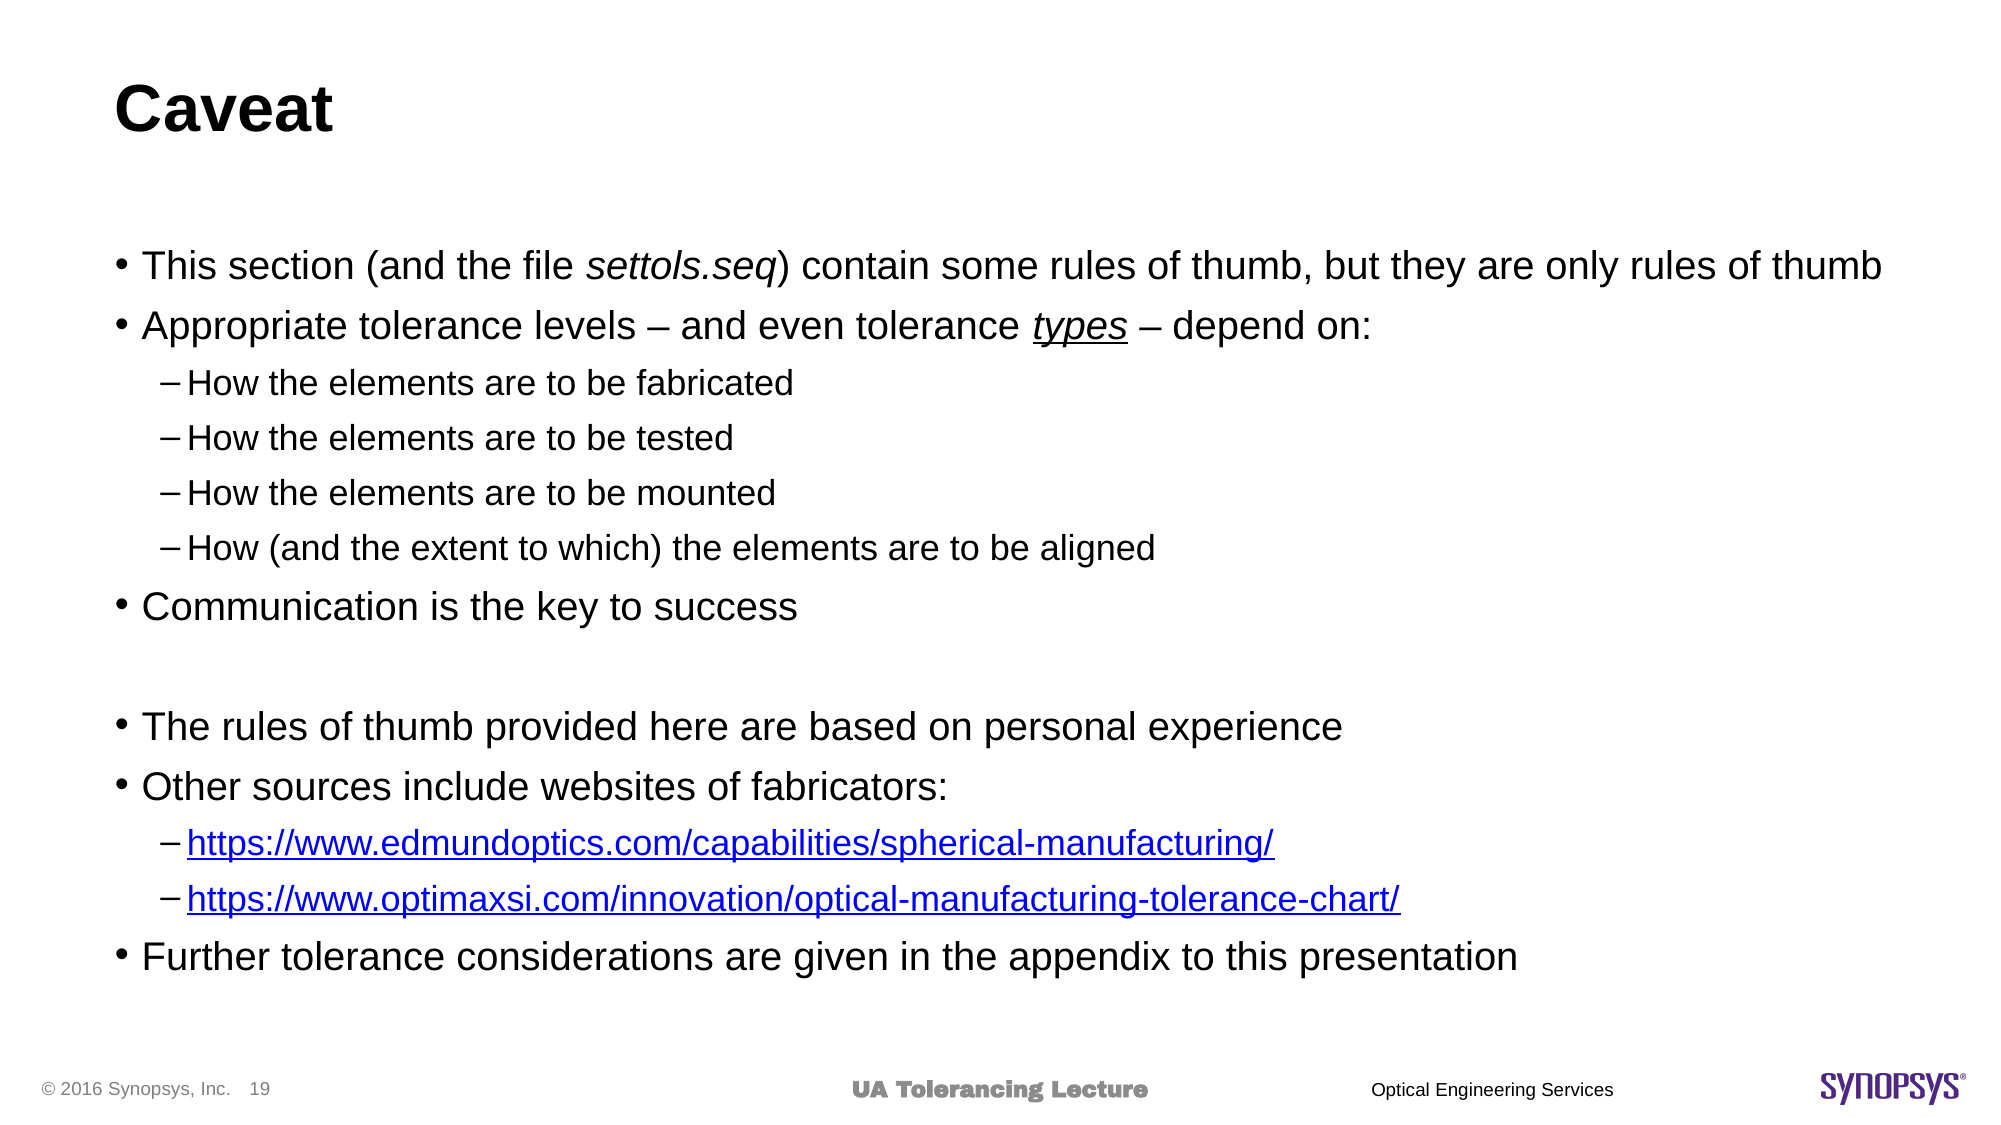

# Caveat
This section (and the file settols.seq) contain some rules of thumb, but they are only rules of thumb
Appropriate tolerance levels – and even tolerance types – depend on:
How the elements are to be fabricated
How the elements are to be tested
How the elements are to be mounted
How (and the extent to which) the elements are to be aligned
Communication is the key to success

The rules of thumb provided here are based on personal experience
Other sources include websites of fabricators:
https://www.edmundoptics.com/capabilities/spherical-manufacturing/
https://www.optimaxsi.com/innovation/optical-manufacturing-tolerance-chart/
Further tolerance considerations are given in the appendix to this presentation
UA Tolerancing Lecture